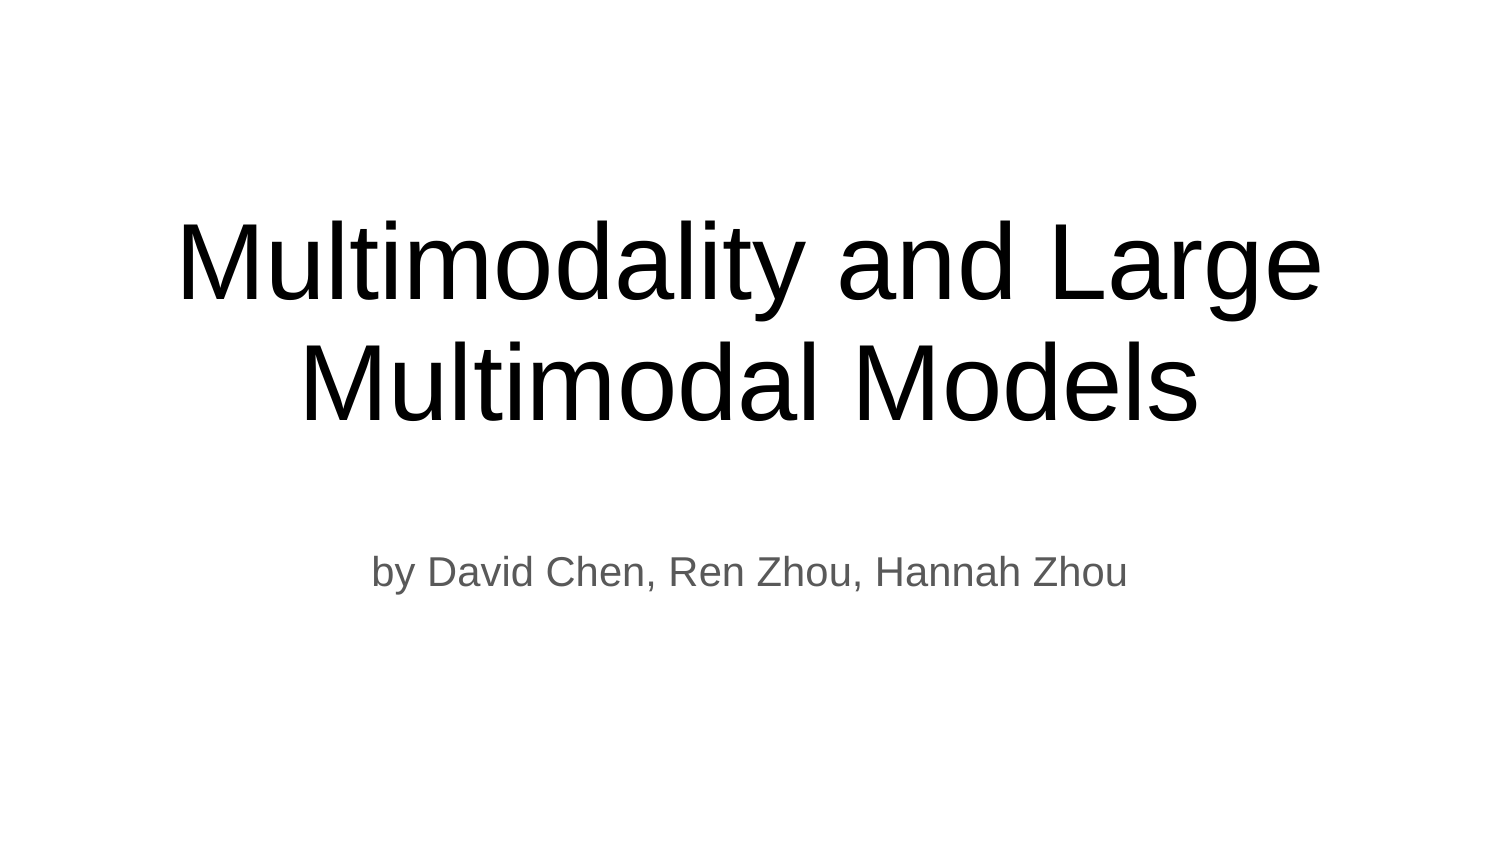

# Multimodality and Large Multimodal Models
by David Chen, Ren Zhou, Hannah Zhou